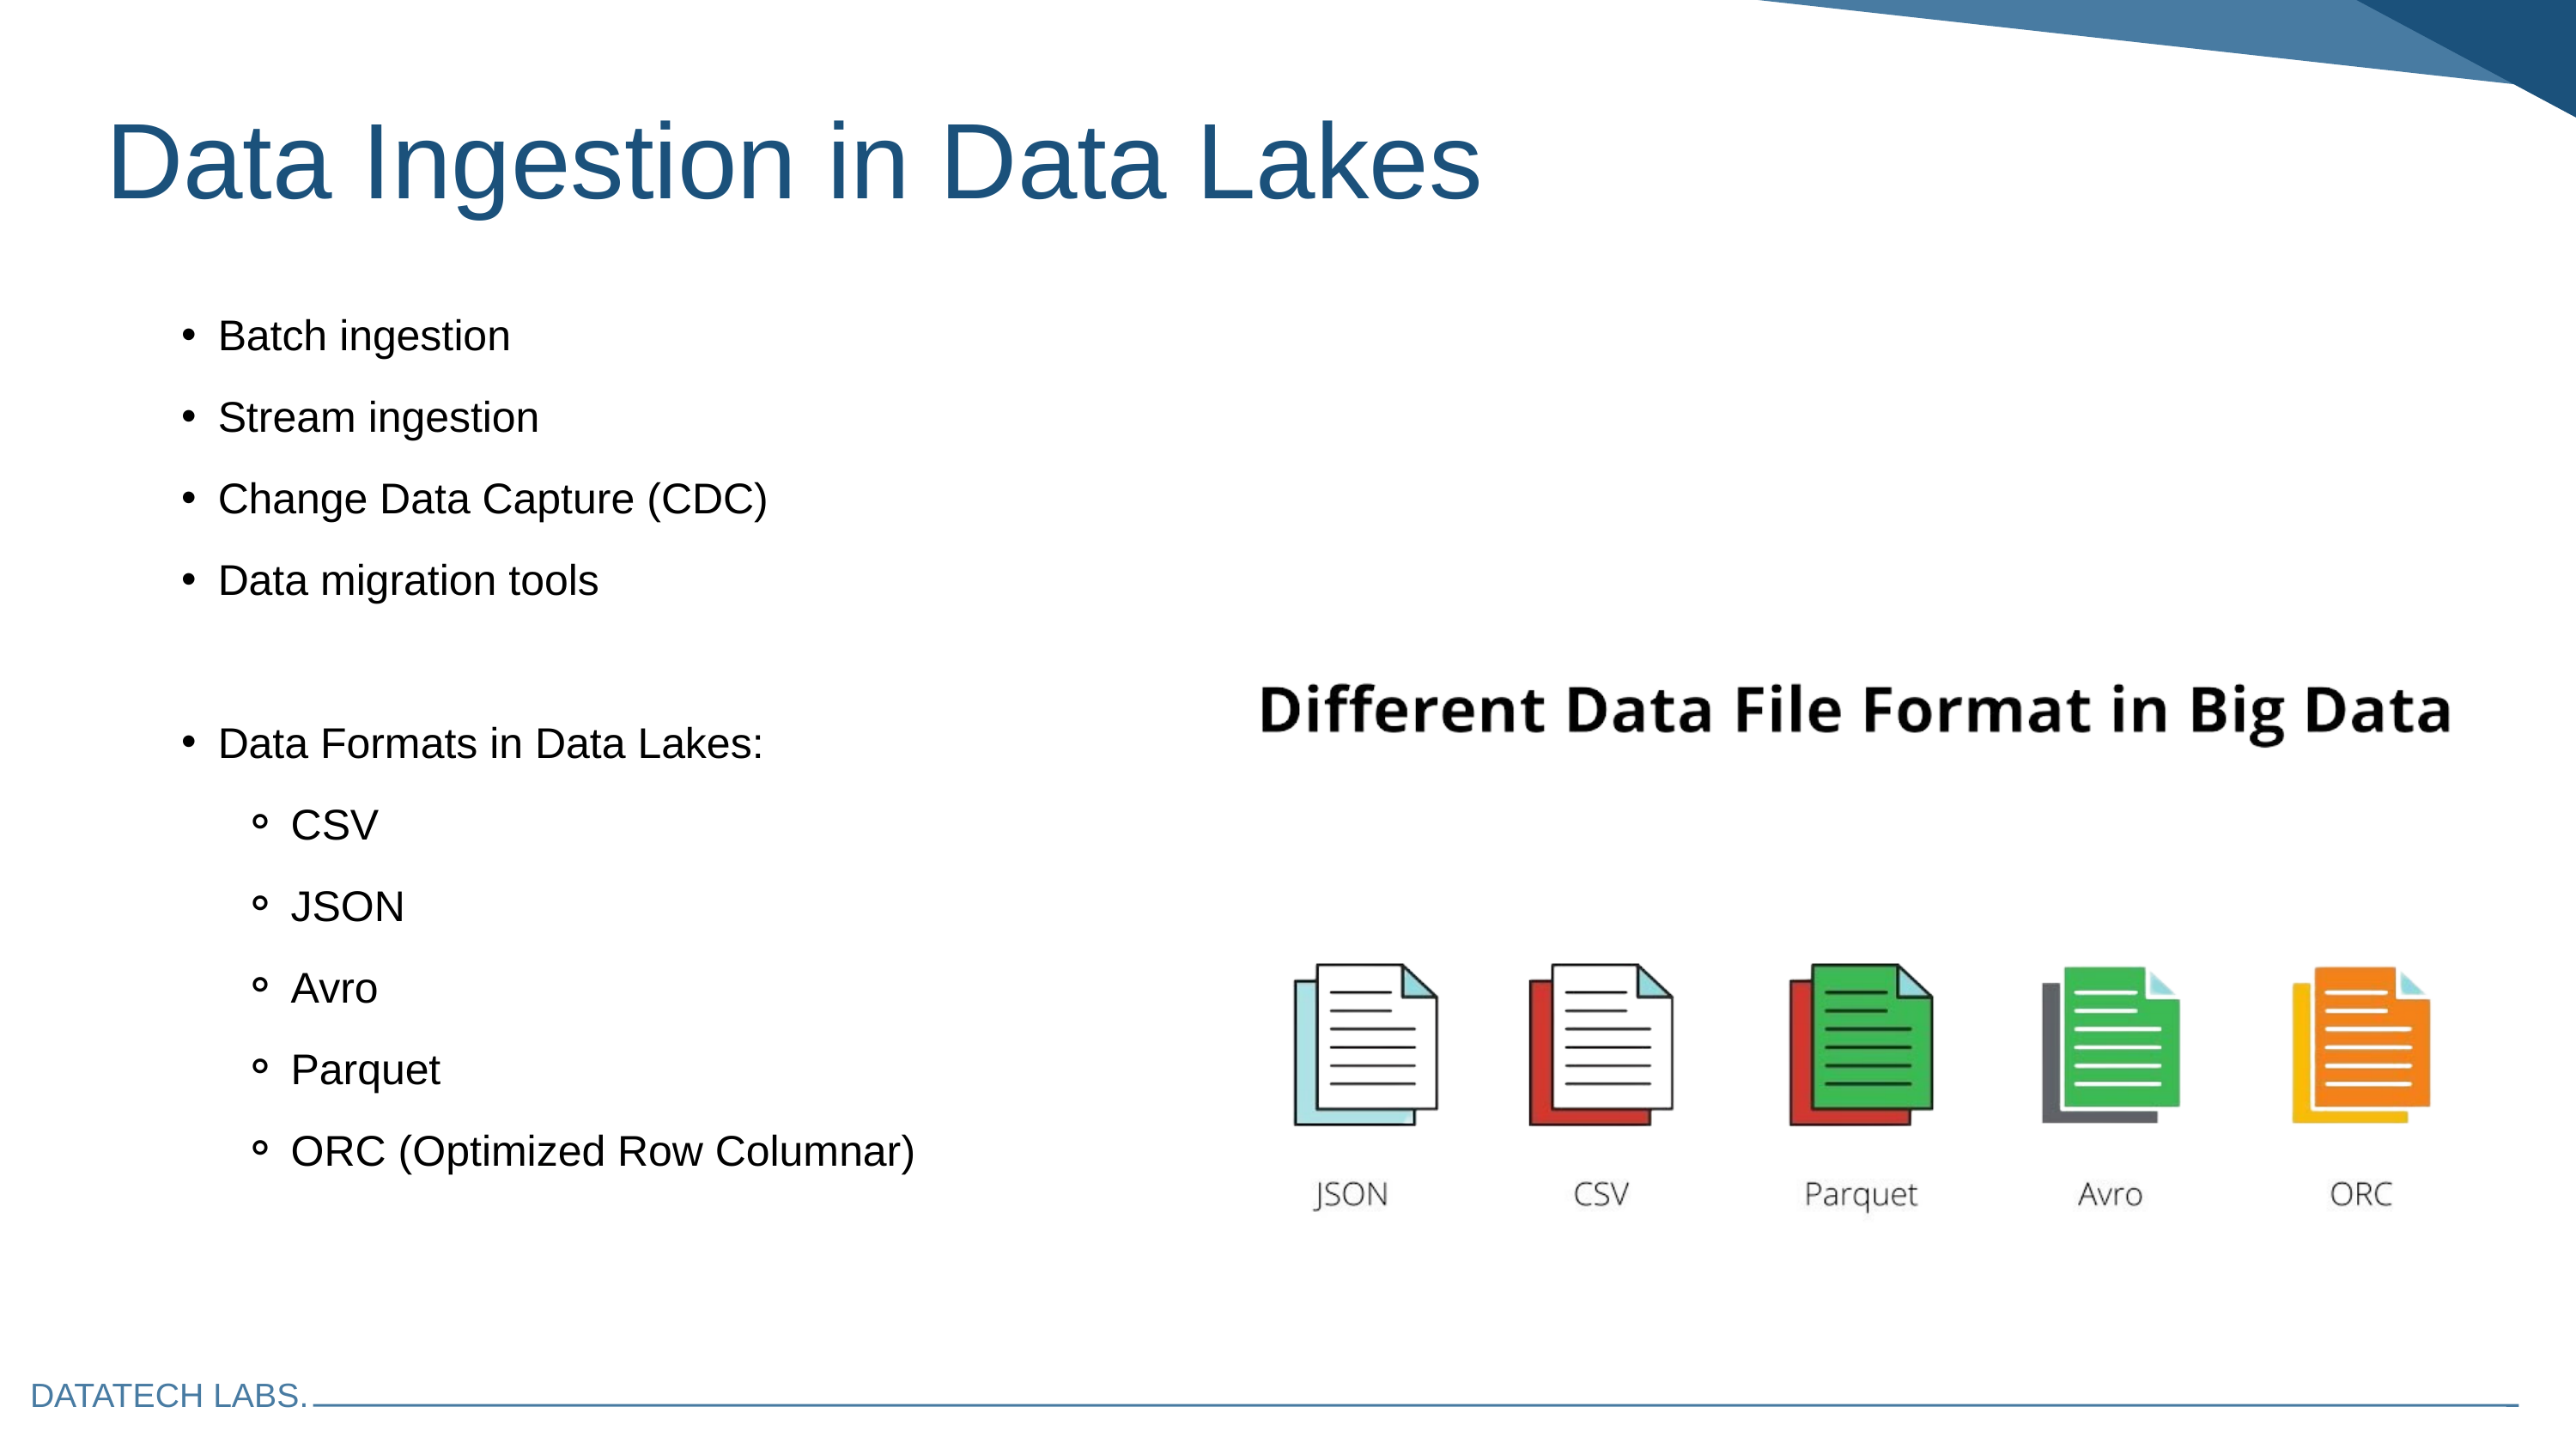

Data Ingestion in Data Lakes
Batch ingestion
Stream ingestion
Change Data Capture (CDC)
Data migration tools

Data Formats in Data Lakes:
CSV
JSON
Avro
Parquet
ORC (Optimized Row Columnar)

DATATECH LABS.